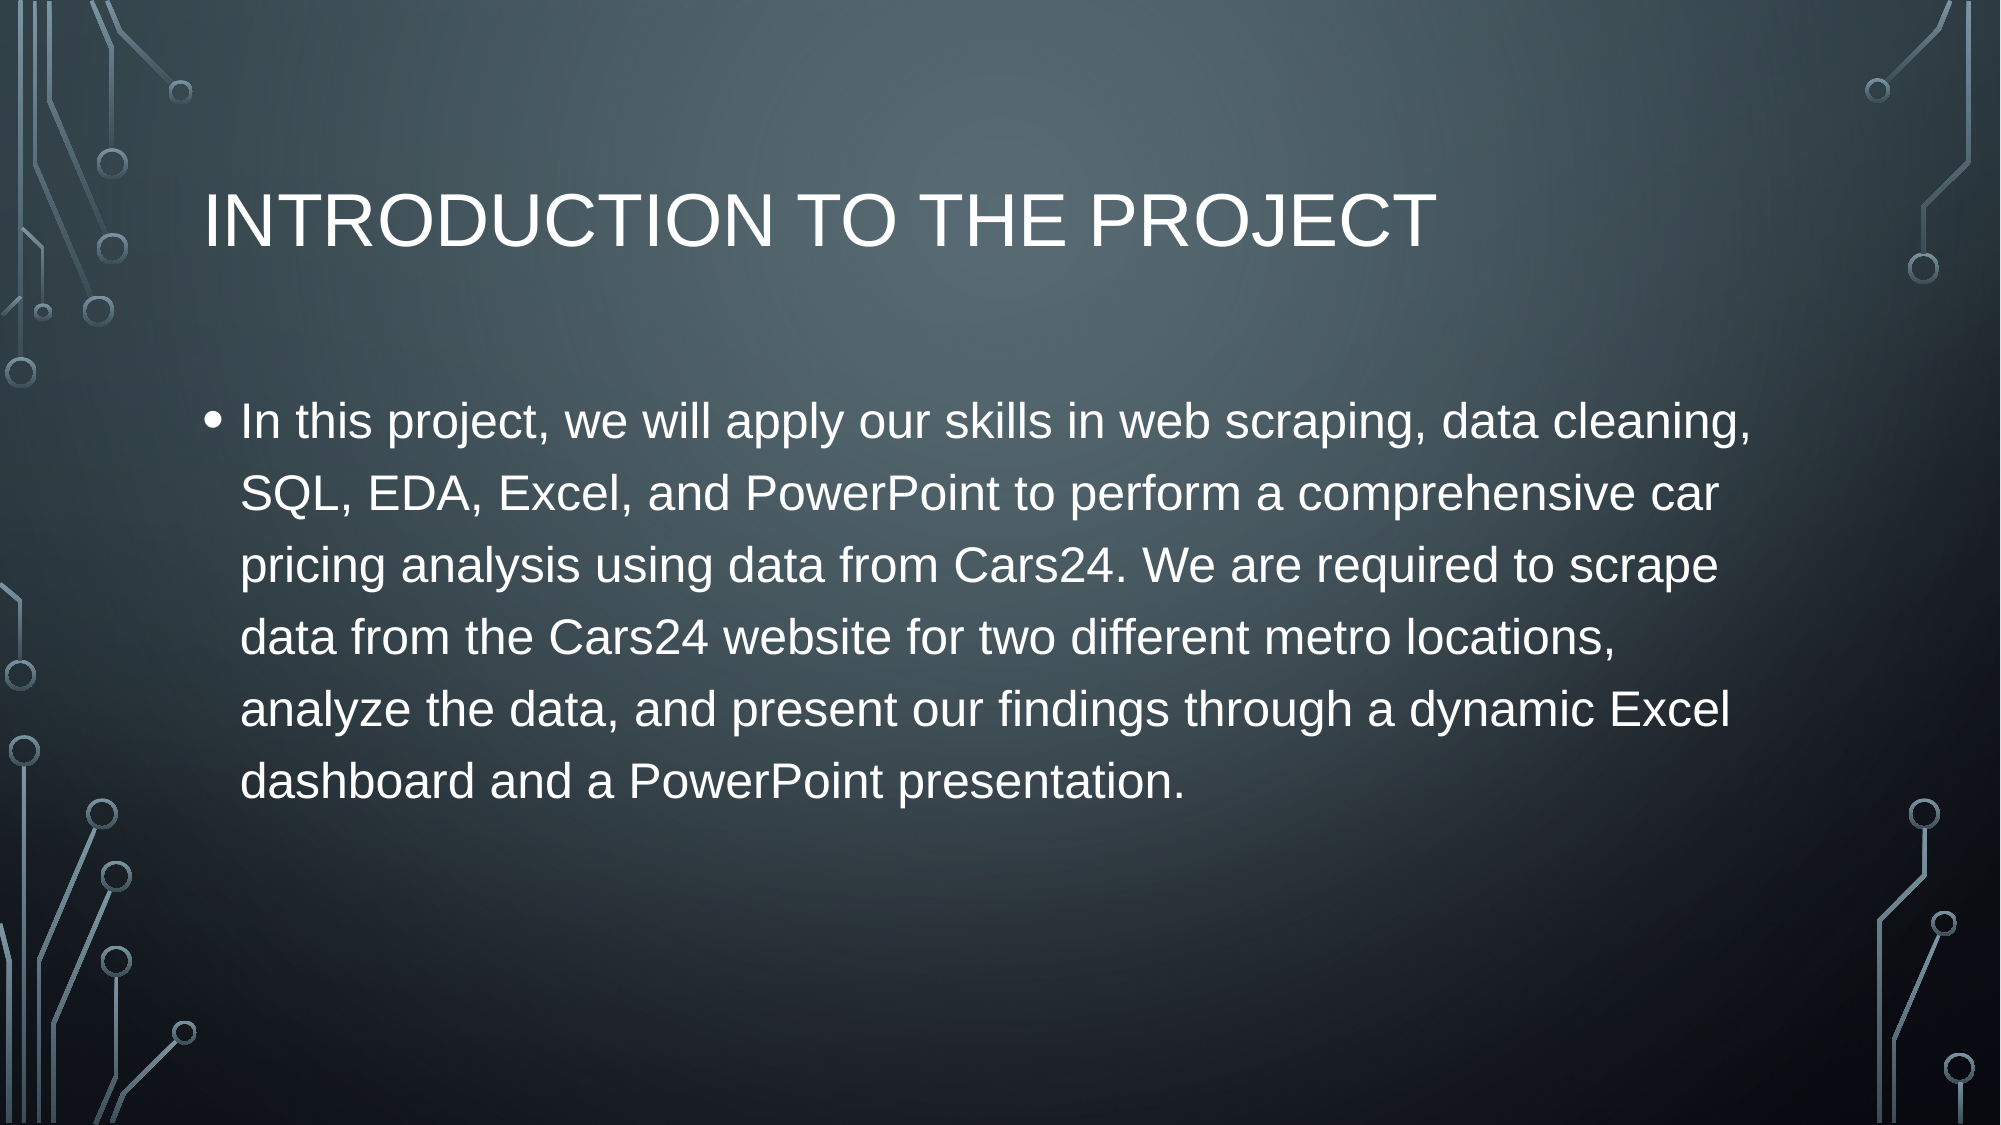

# Introduction to the Project
In this project, we will apply our skills in web scraping, data cleaning, SQL, EDA, Excel, and PowerPoint to perform a comprehensive car pricing analysis using data from Cars24. We are required to scrape data from the Cars24 website for two different metro locations, analyze the data, and present our findings through a dynamic Excel dashboard and a PowerPoint presentation.